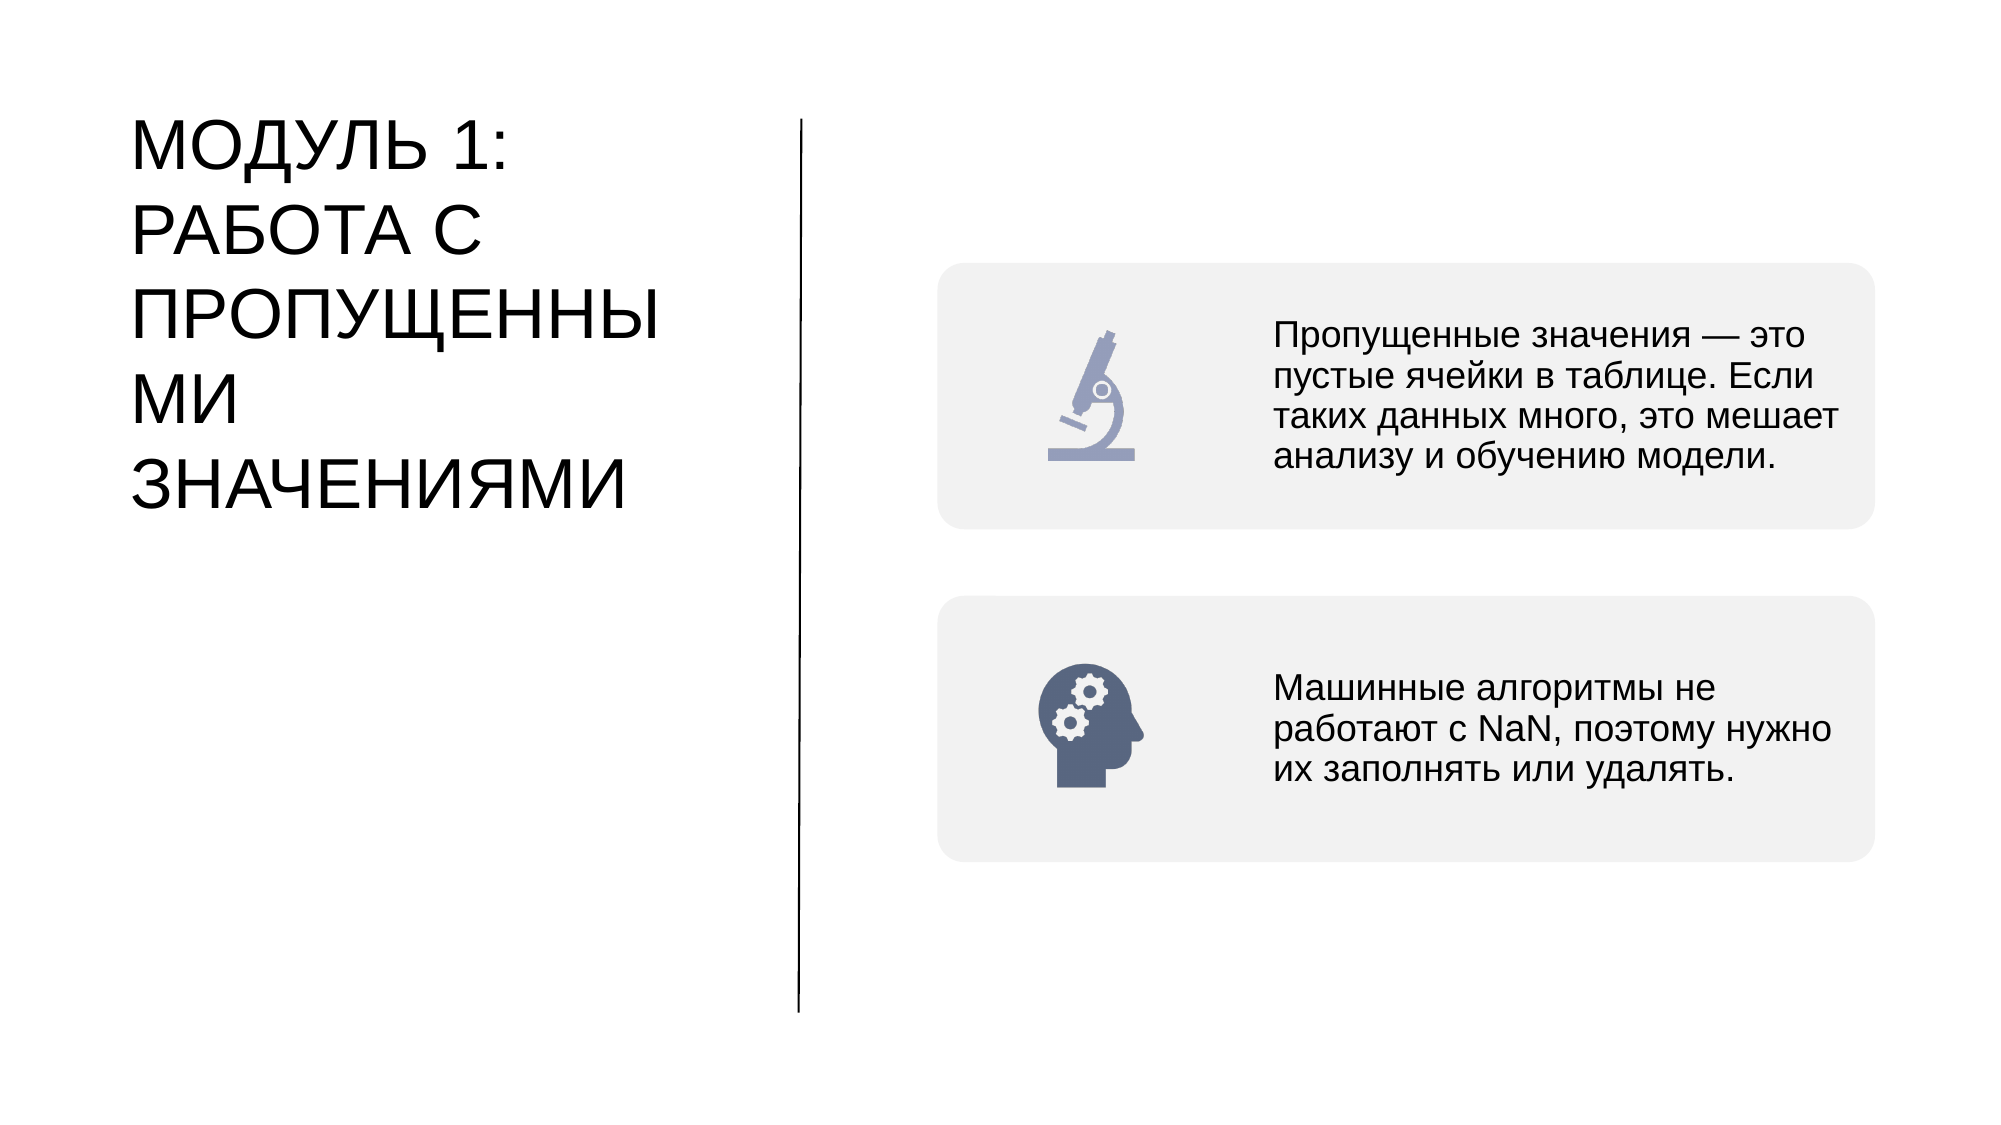

# Модуль 1: Работа с пропущенными значениями
Пропущенные значения — это пустые ячейки в таблице. Если таких данных много, это мешает анализу и обучению модели.
Машинные алгоритмы не работают с NaN, поэтому нужно их заполнять или удалять.